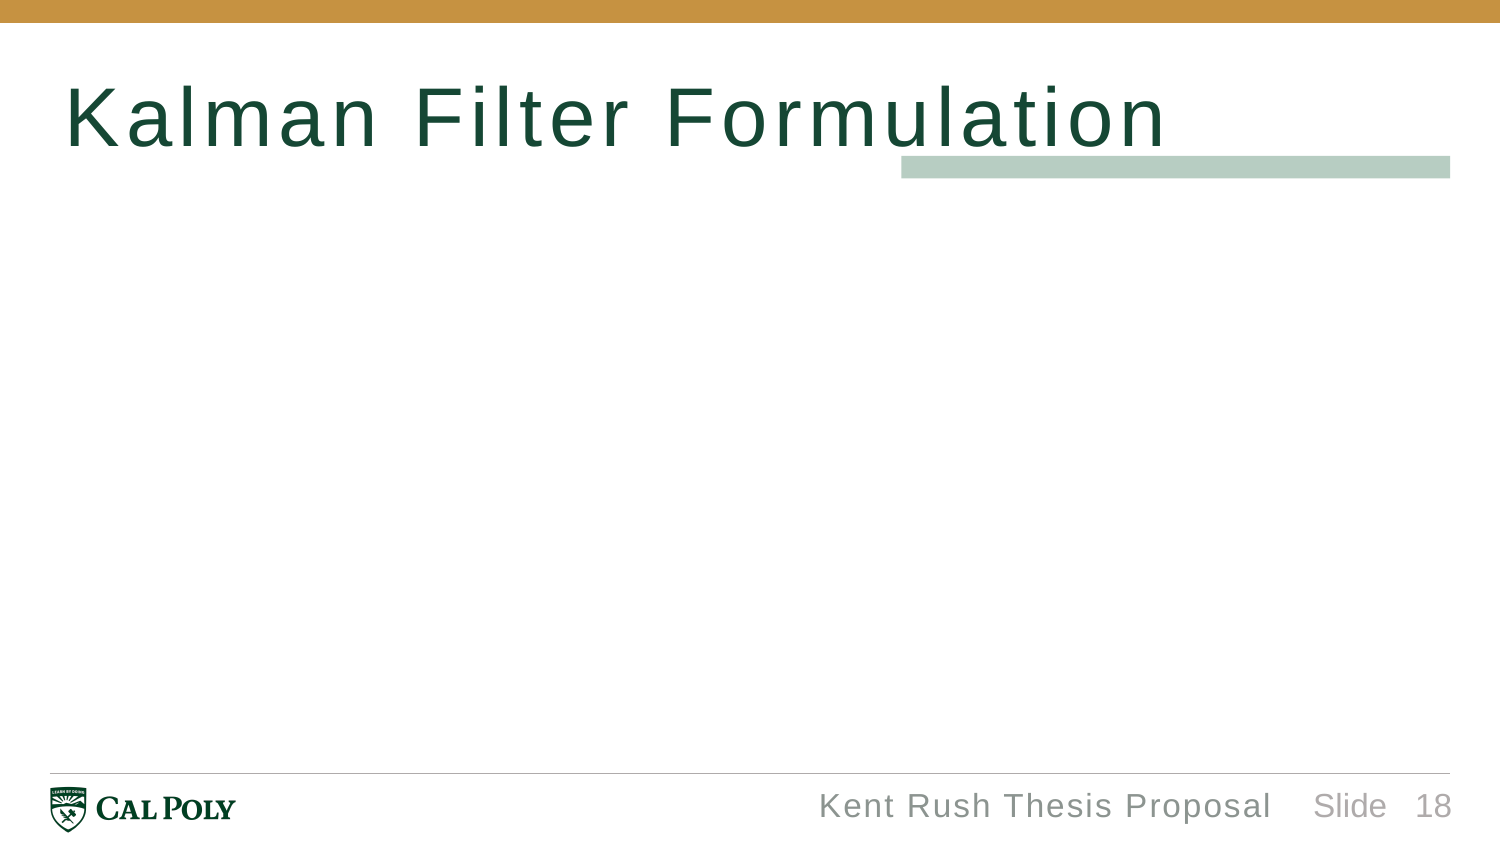

# Kalman Filter Formulation

Kent Rush Thesis Proposal
Slide   18